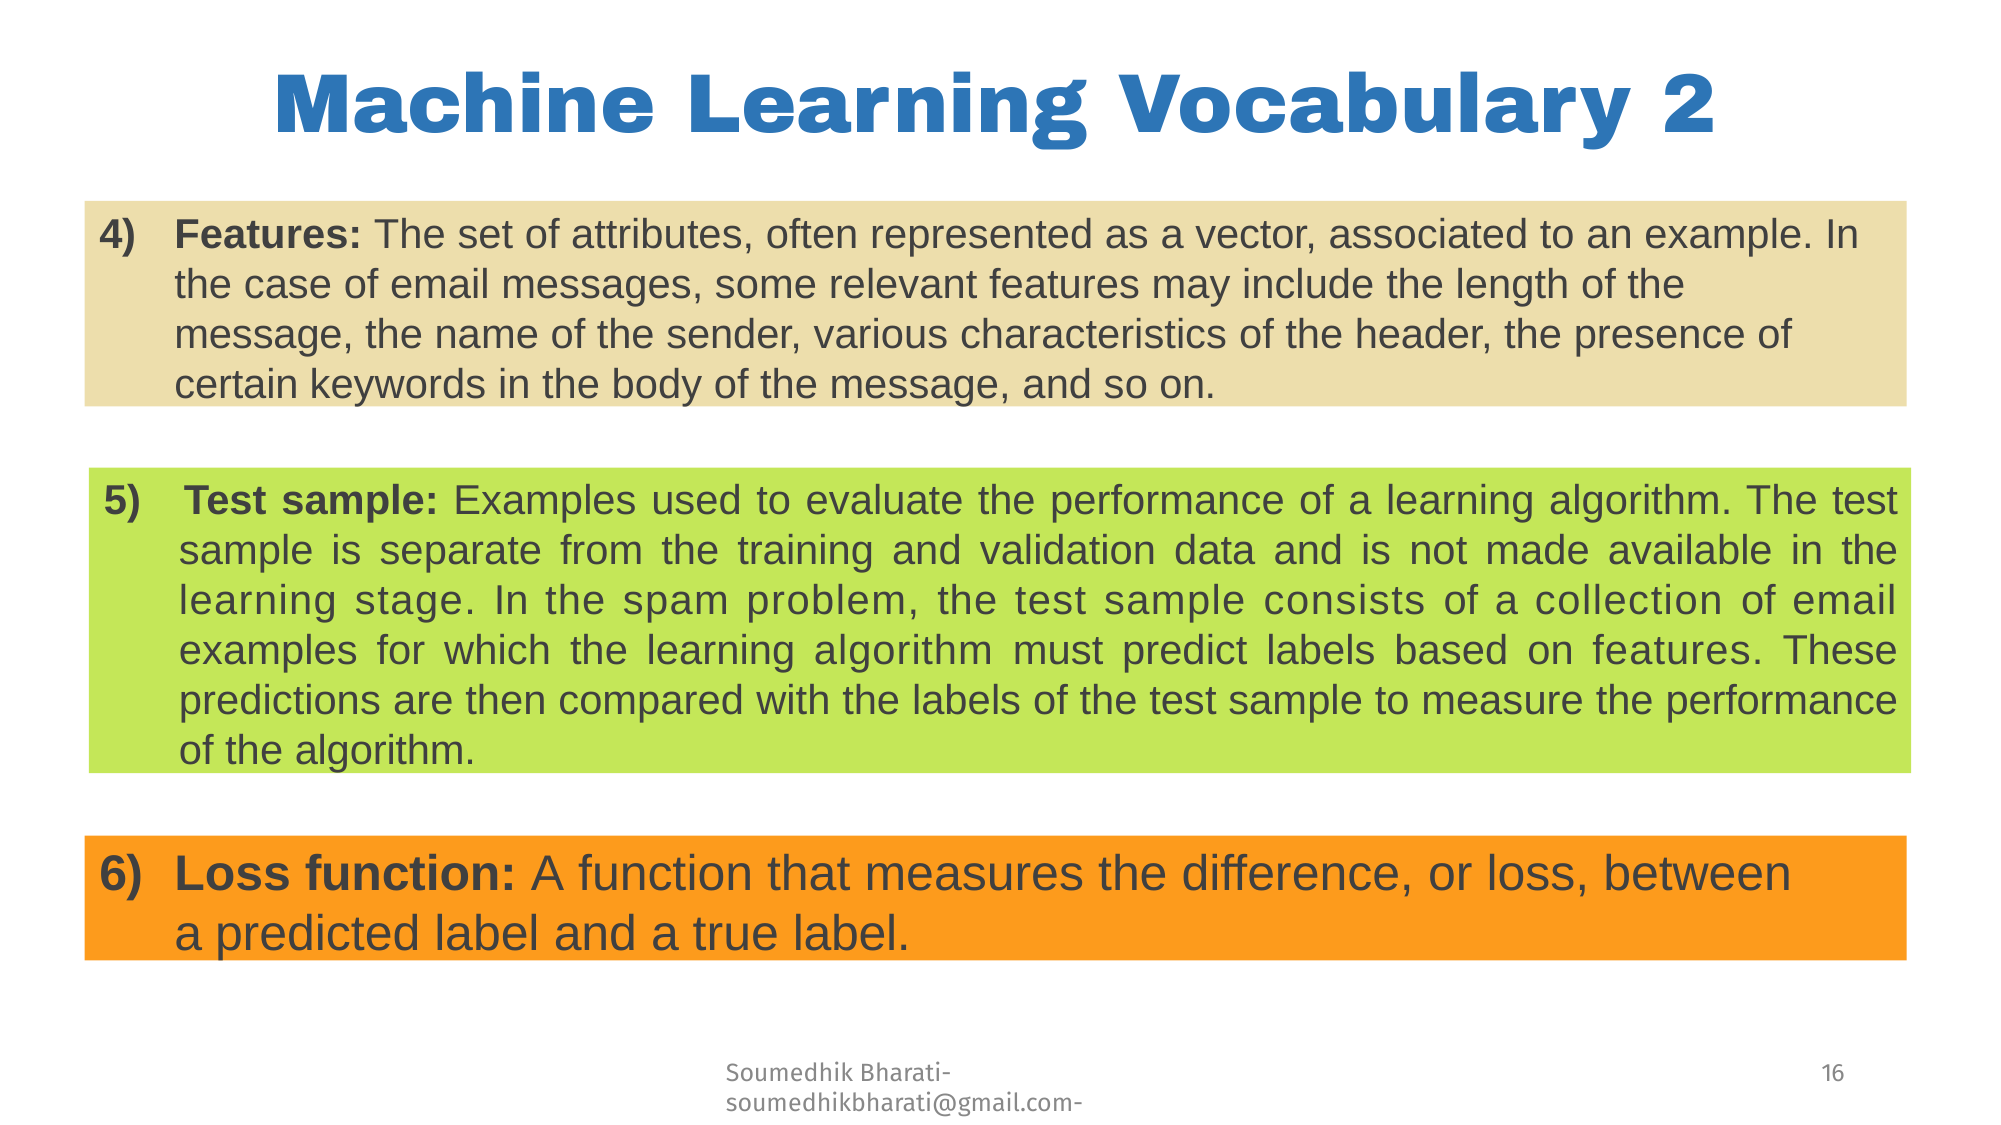

# Machine Learning Vocabulary 2
4)	Features: The set of attributes, often represented as a vector, associated to an example. In the case of email messages, some relevant features may include the length of the message, the name of the sender, various characteristics of the header, the presence of certain keywords in the body of the message, and so on.
5)  Test sample: Examples used to evaluate the performance of a learning algorithm. The test sample is separate from the training and validation data and is not made available in the learning stage. In the spam problem, the test sample consists of a collection of email examples for which the learning algorithm must predict labels based on features. These predictions are then compared with the labels of the test sample to measure the performance of the algorithm.
6)	Loss function: A function that measures the difference, or loss, between a predicted label and a true label.
Soumedhik Bharati- soumedhikbharati@gmail.com-
16